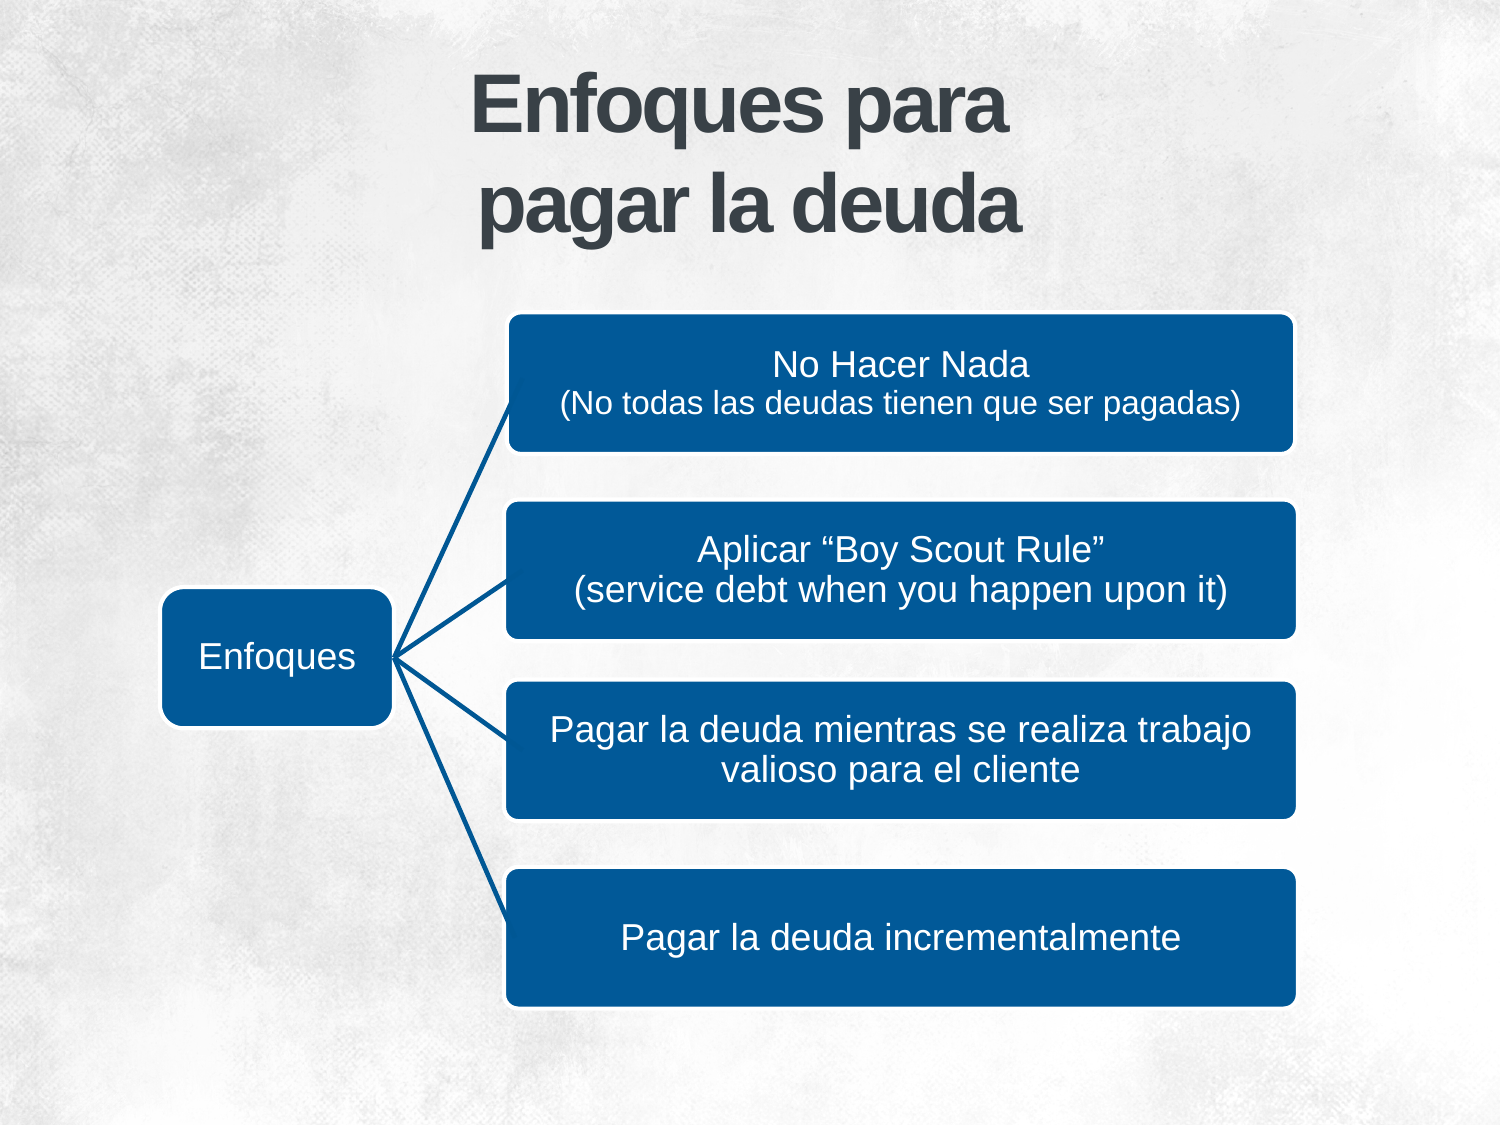

Enfoques para
pagar la deuda

No Hacer Nada
(No todas las deudas tienen que ser pagadas)

Aplicar “Boy Scout Rule”
(service debt when you happen upon it)

Enfoques

Pagar la deuda mientras se realiza trabajo valioso para el cliente

Pagar la deuda incrementalmente